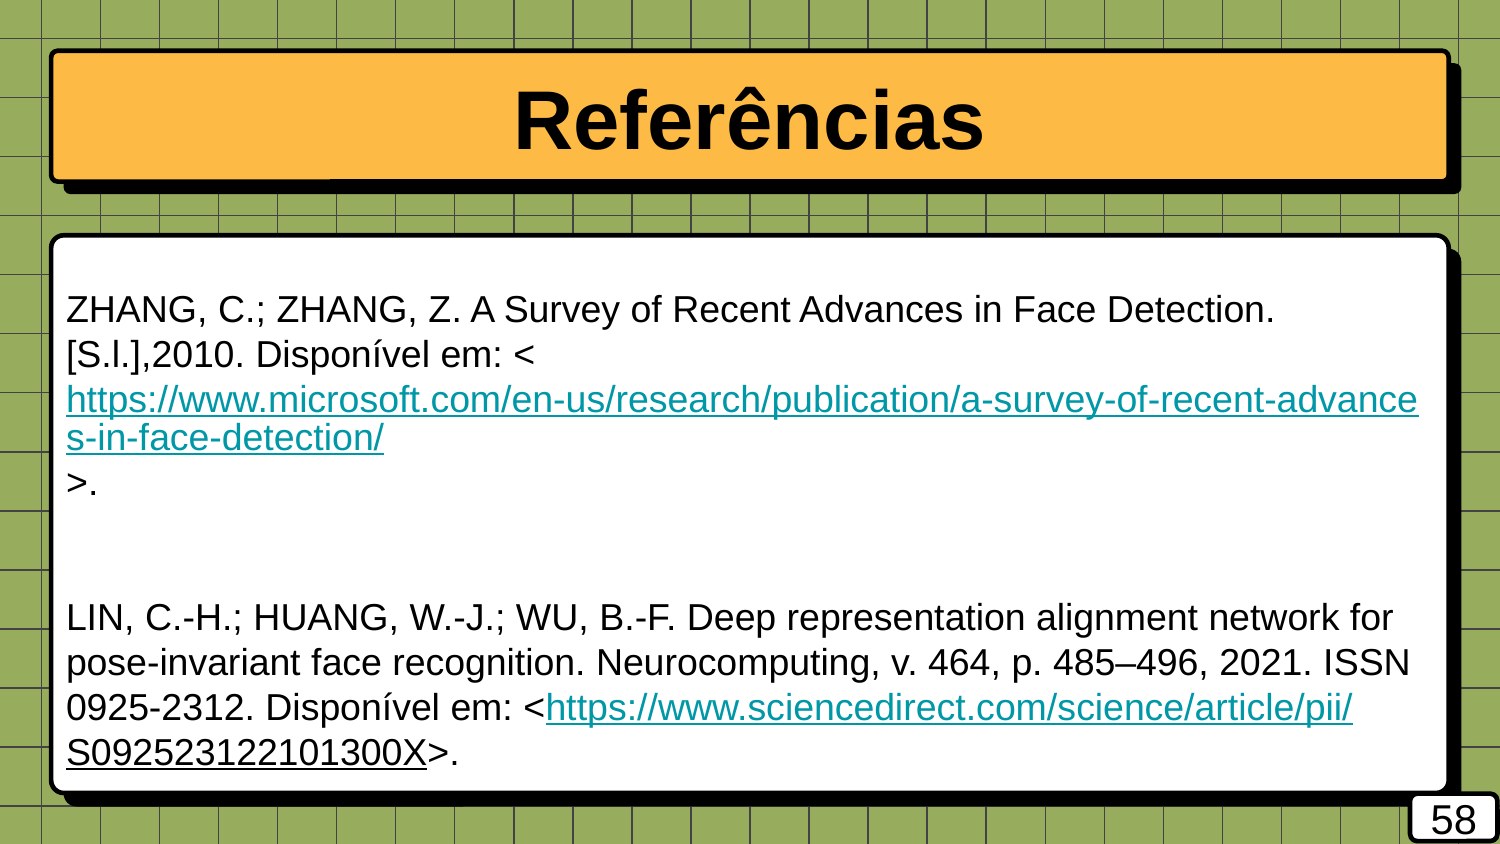

# Referências

ZHANG, C.; ZHANG, Z. A Survey of Recent Advances in Face Detection. [S.l.],2010. Disponível em: <https://www.microsoft.com/en-us/research/publication/a-survey-of-recent-advances-in-face-detection/>.

LIN, C.-H.; HUANG, W.-J.; WU, B.-F. Deep representation alignment network for pose-invariant face recognition. Neurocomputing, v. 464, p. 485–496, 2021. ISSN 0925-2312. Disponível em: <https://www.sciencedirect.com/science/article/pii/
S092523122101300X>.

58